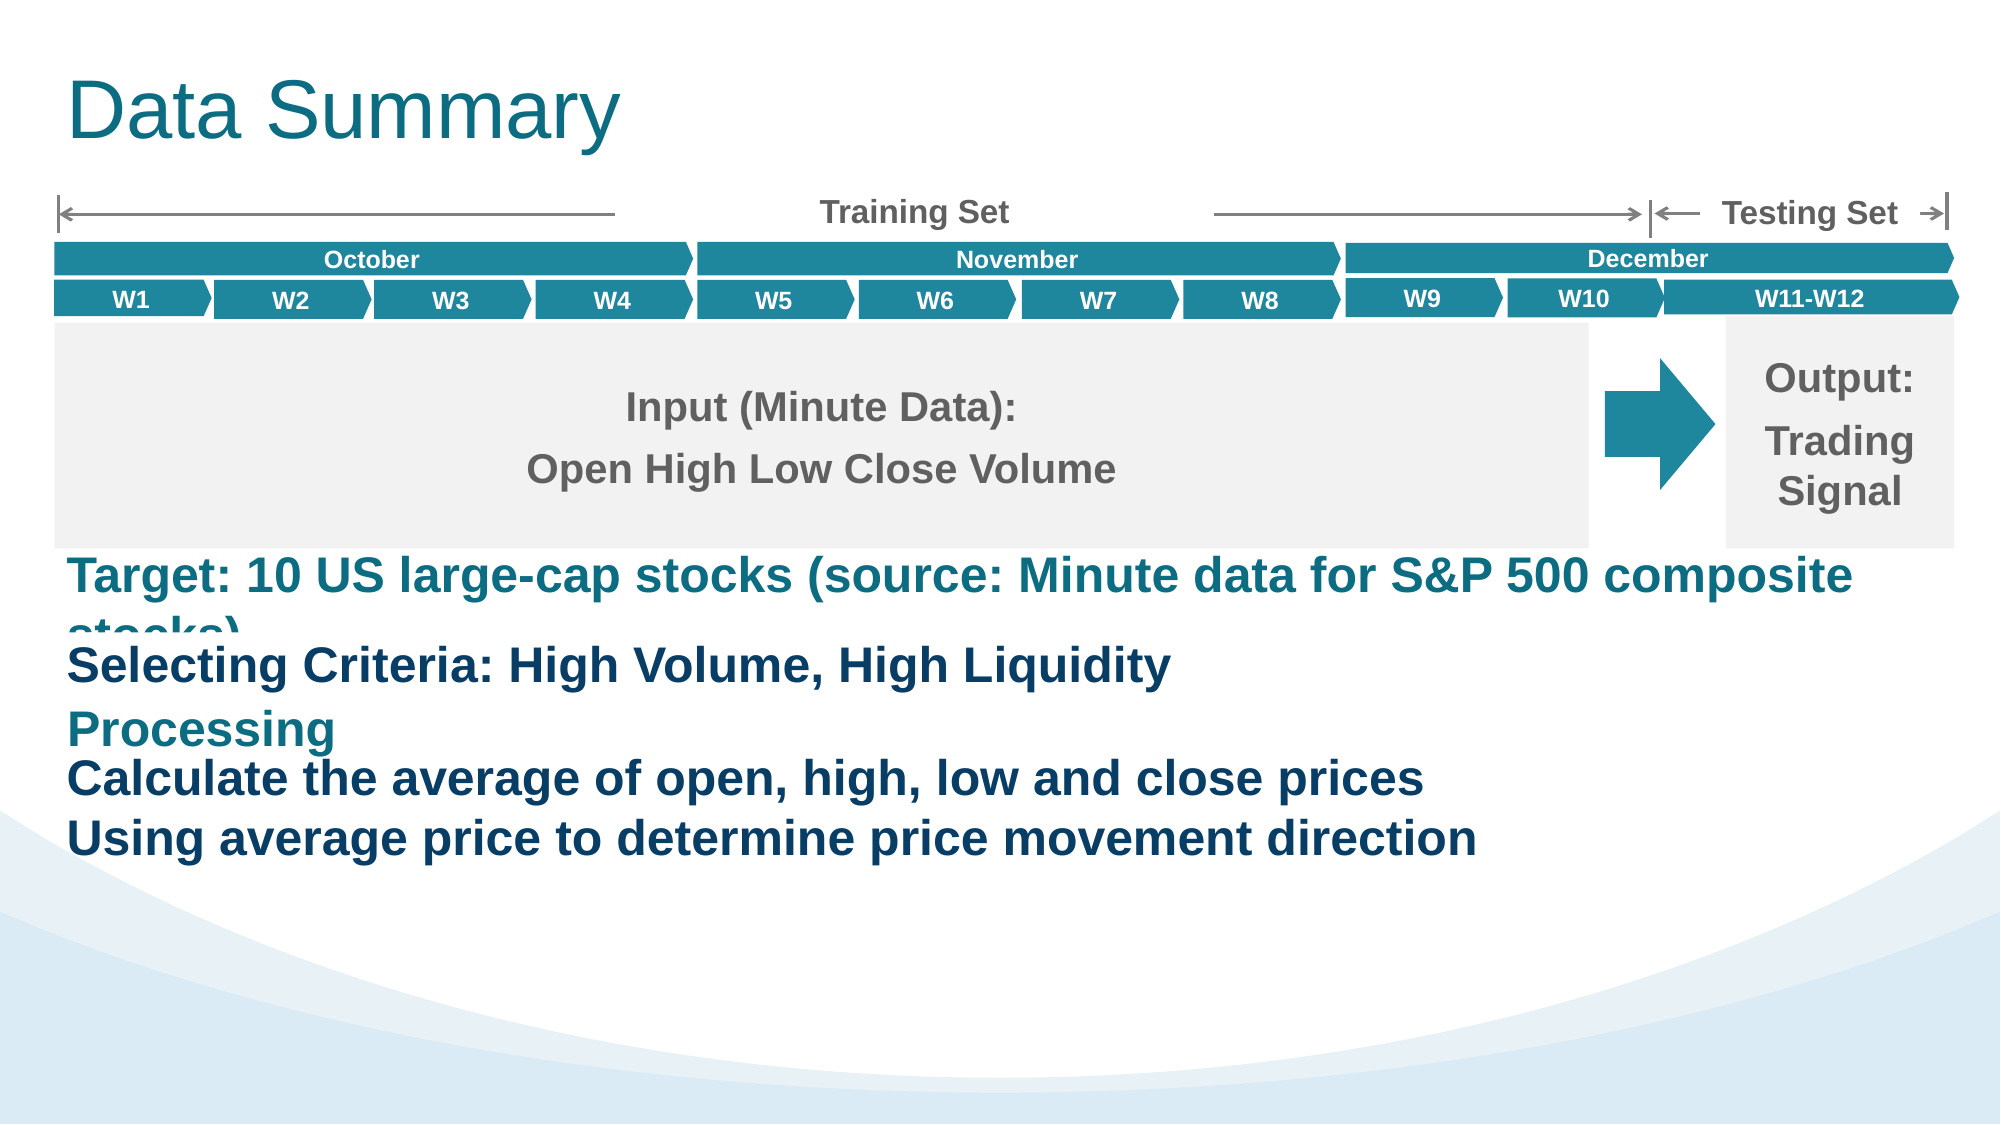

Data Summary
Testing Set
Training Set
October
November
December
W9
W10
W1
W2
W3
W4
W5
W6
W7
W8
W11-W12
Output:
Trading Signal
Input (Minute Data):
Open High Low Close Volume

Target: 10 US large-cap stocks (source: Minute data for S&P 500 composite stocks)
Selecting Criteria: High Volume, High Liquidity
Processing
Calculate the average of open, high, low and close prices
Using average price to determine price movement direction